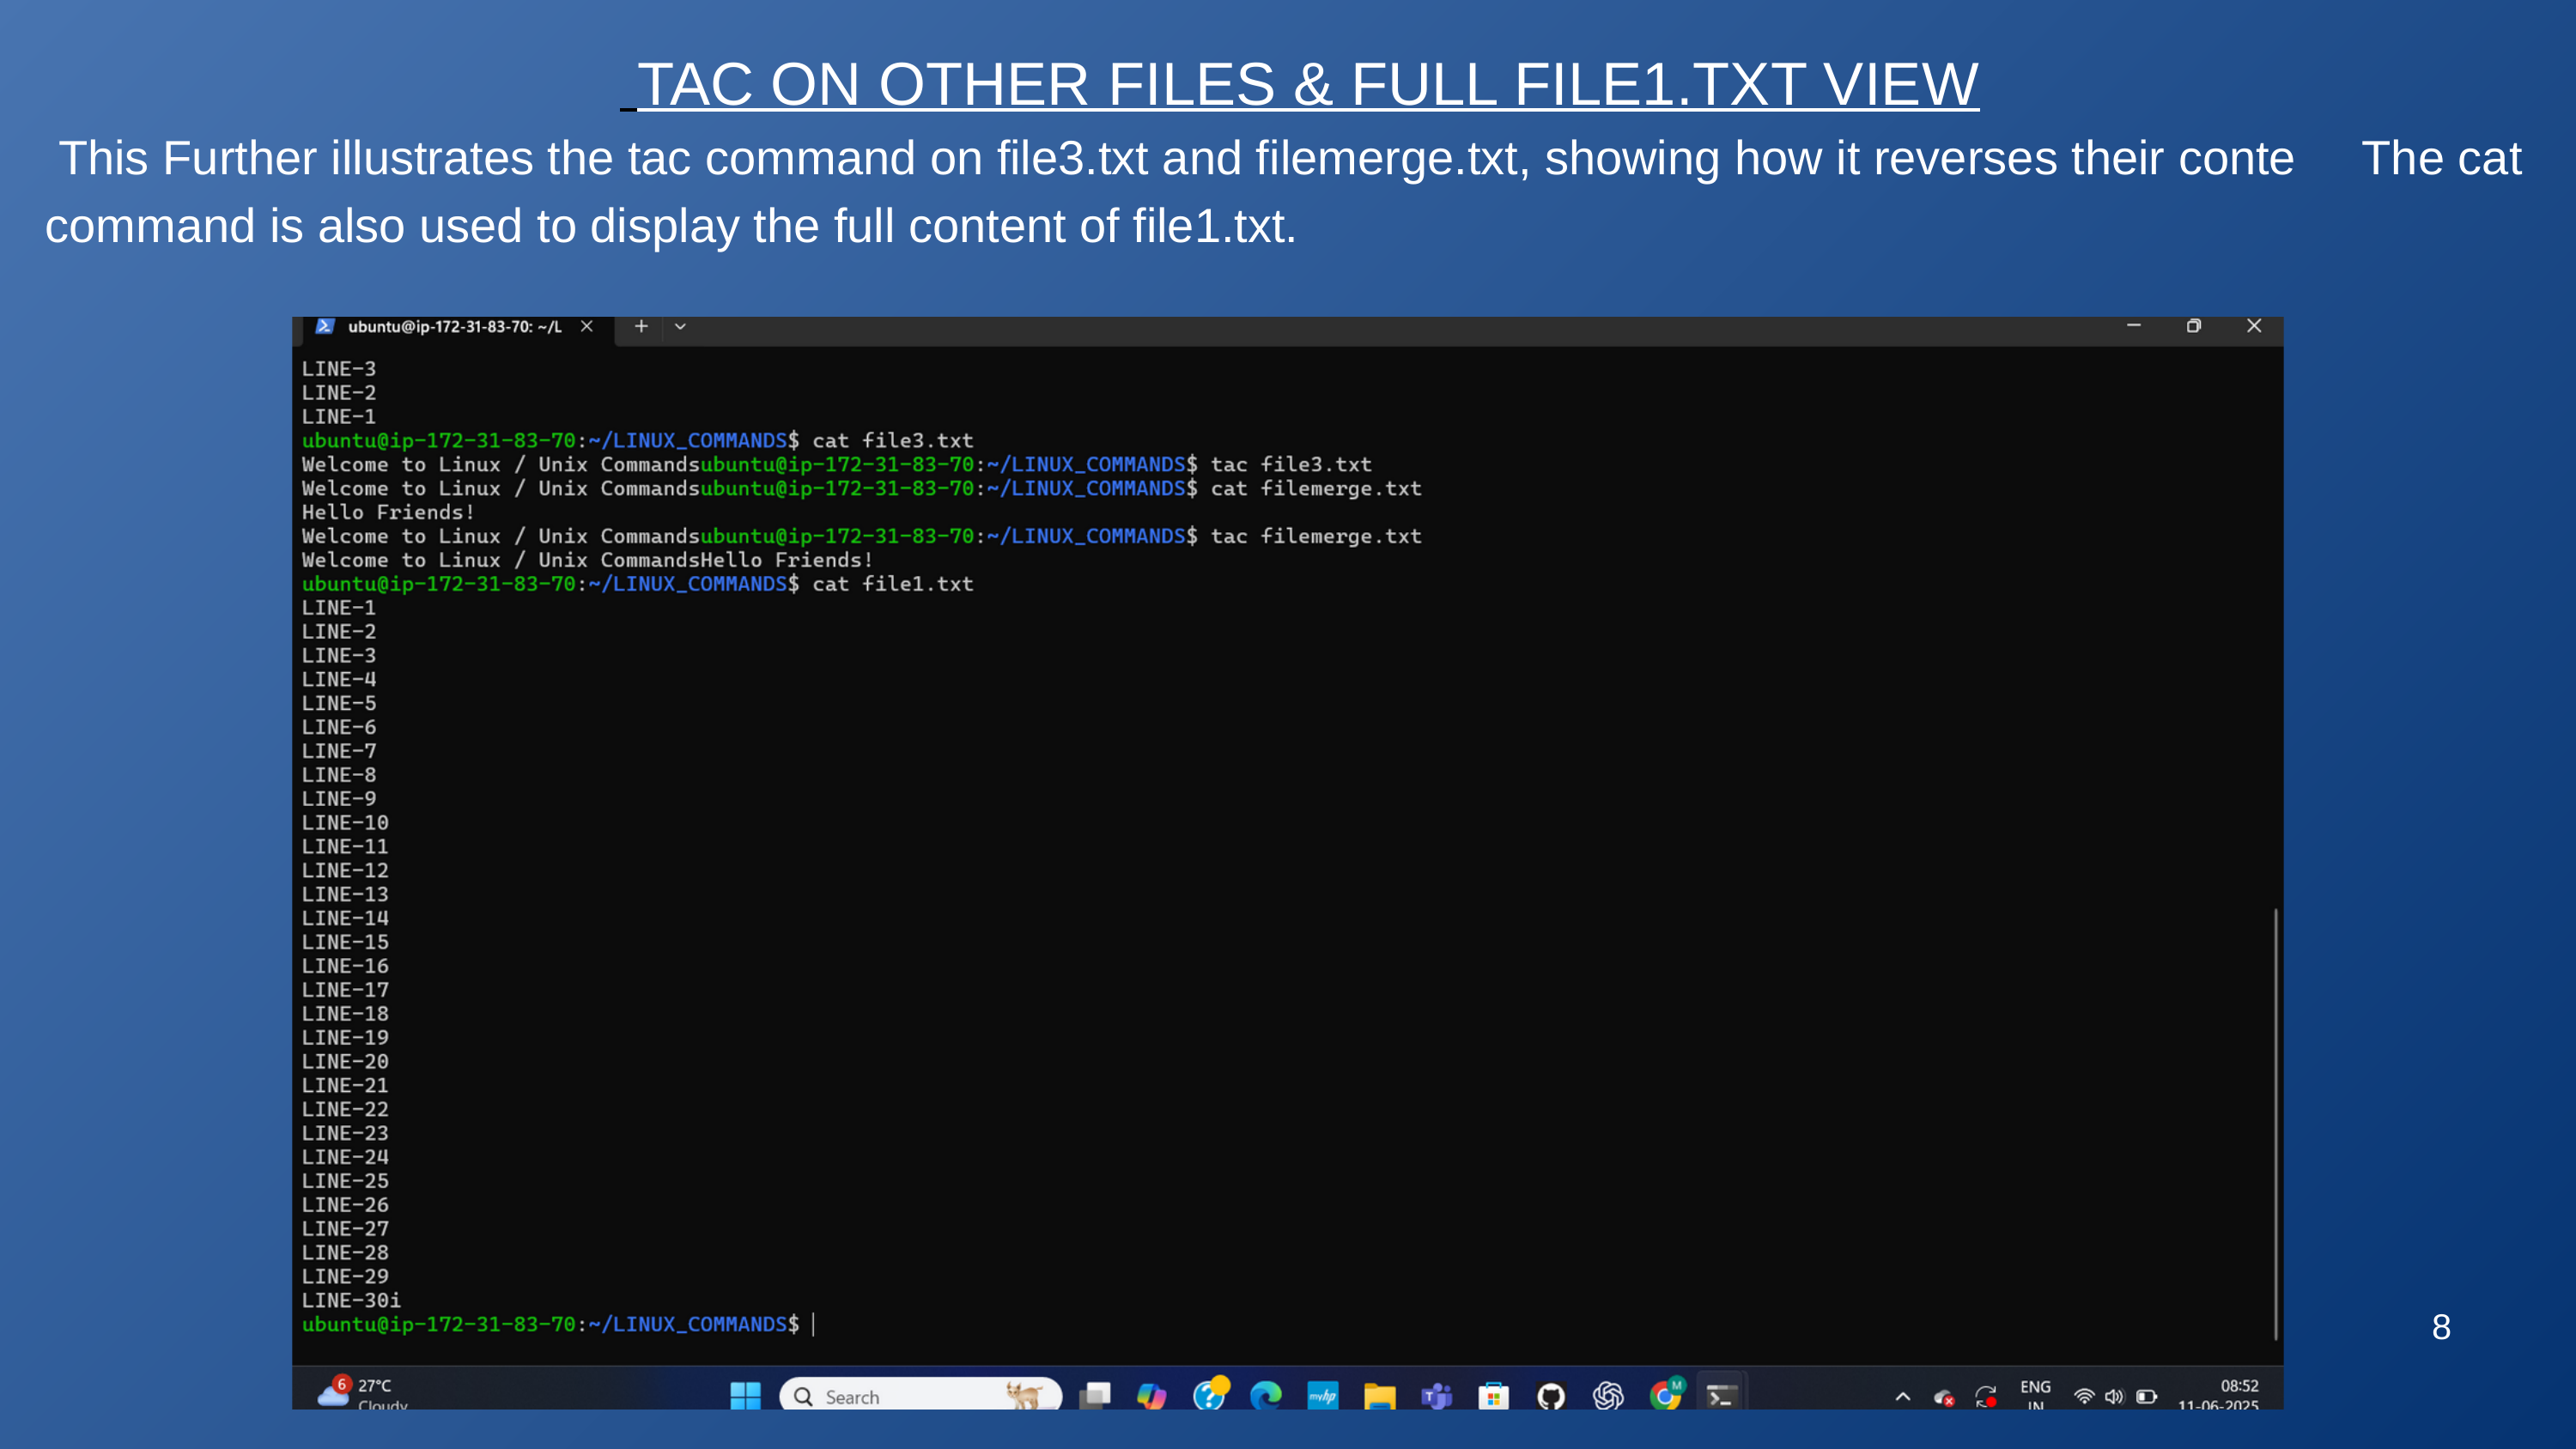

TAC ON OTHER FILES & FULL FILE1.TXT VIEW
 This Further illustrates the tac command on file3.txt and filemerge.txt, showing how it reverses their conte     The cat command is also used to display the full content of file1.txt.

8